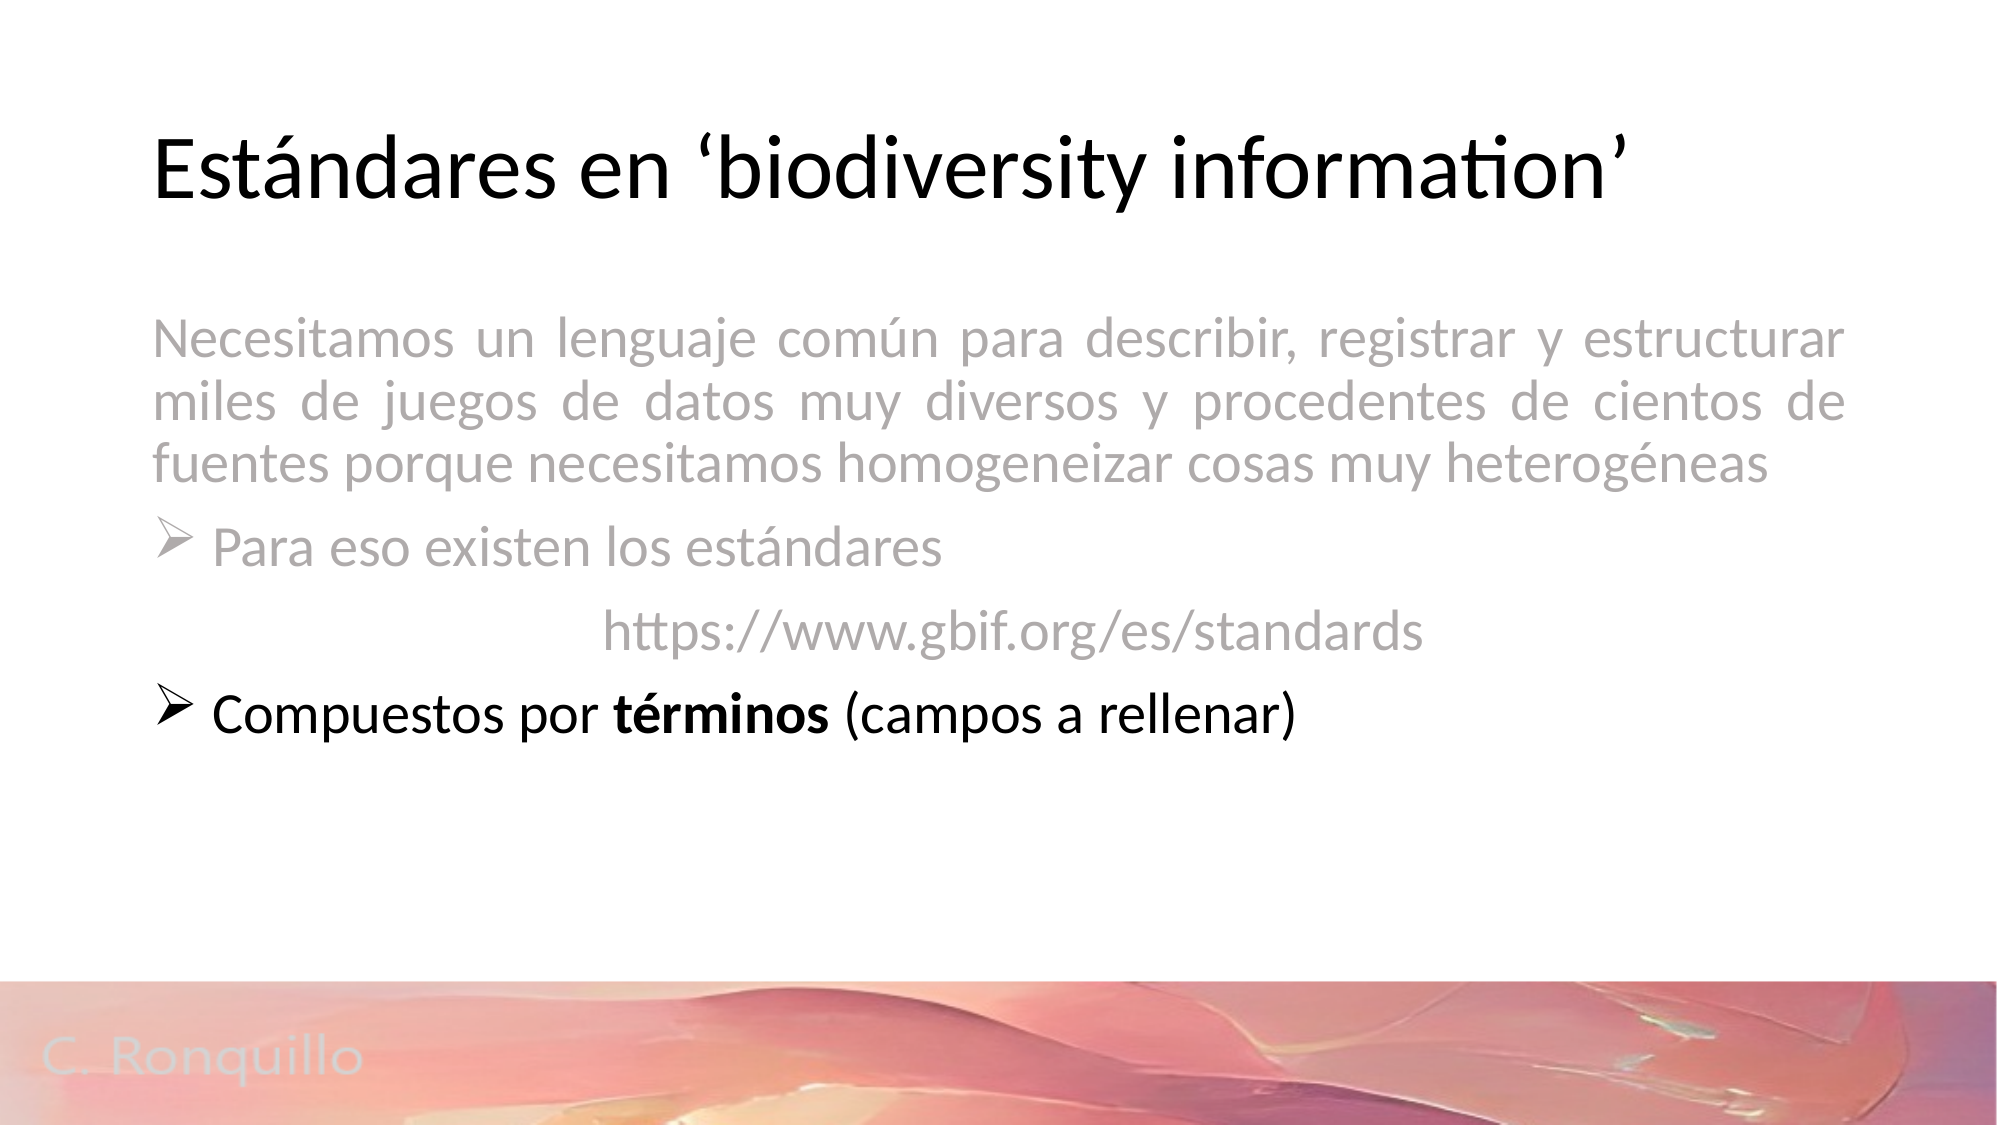

# Estándares en ‘biodiversity information’
Necesitamos un lenguaje común para describir, registrar y estructurar miles de juegos de datos muy diversos y procedentes de cientos de fuentes porque necesitamos homogeneizar cosas muy heterogéneas
 Para eso existen los estándares
			https://www.gbif.org/es/standards
 Compuestos por términos (campos a rellenar)